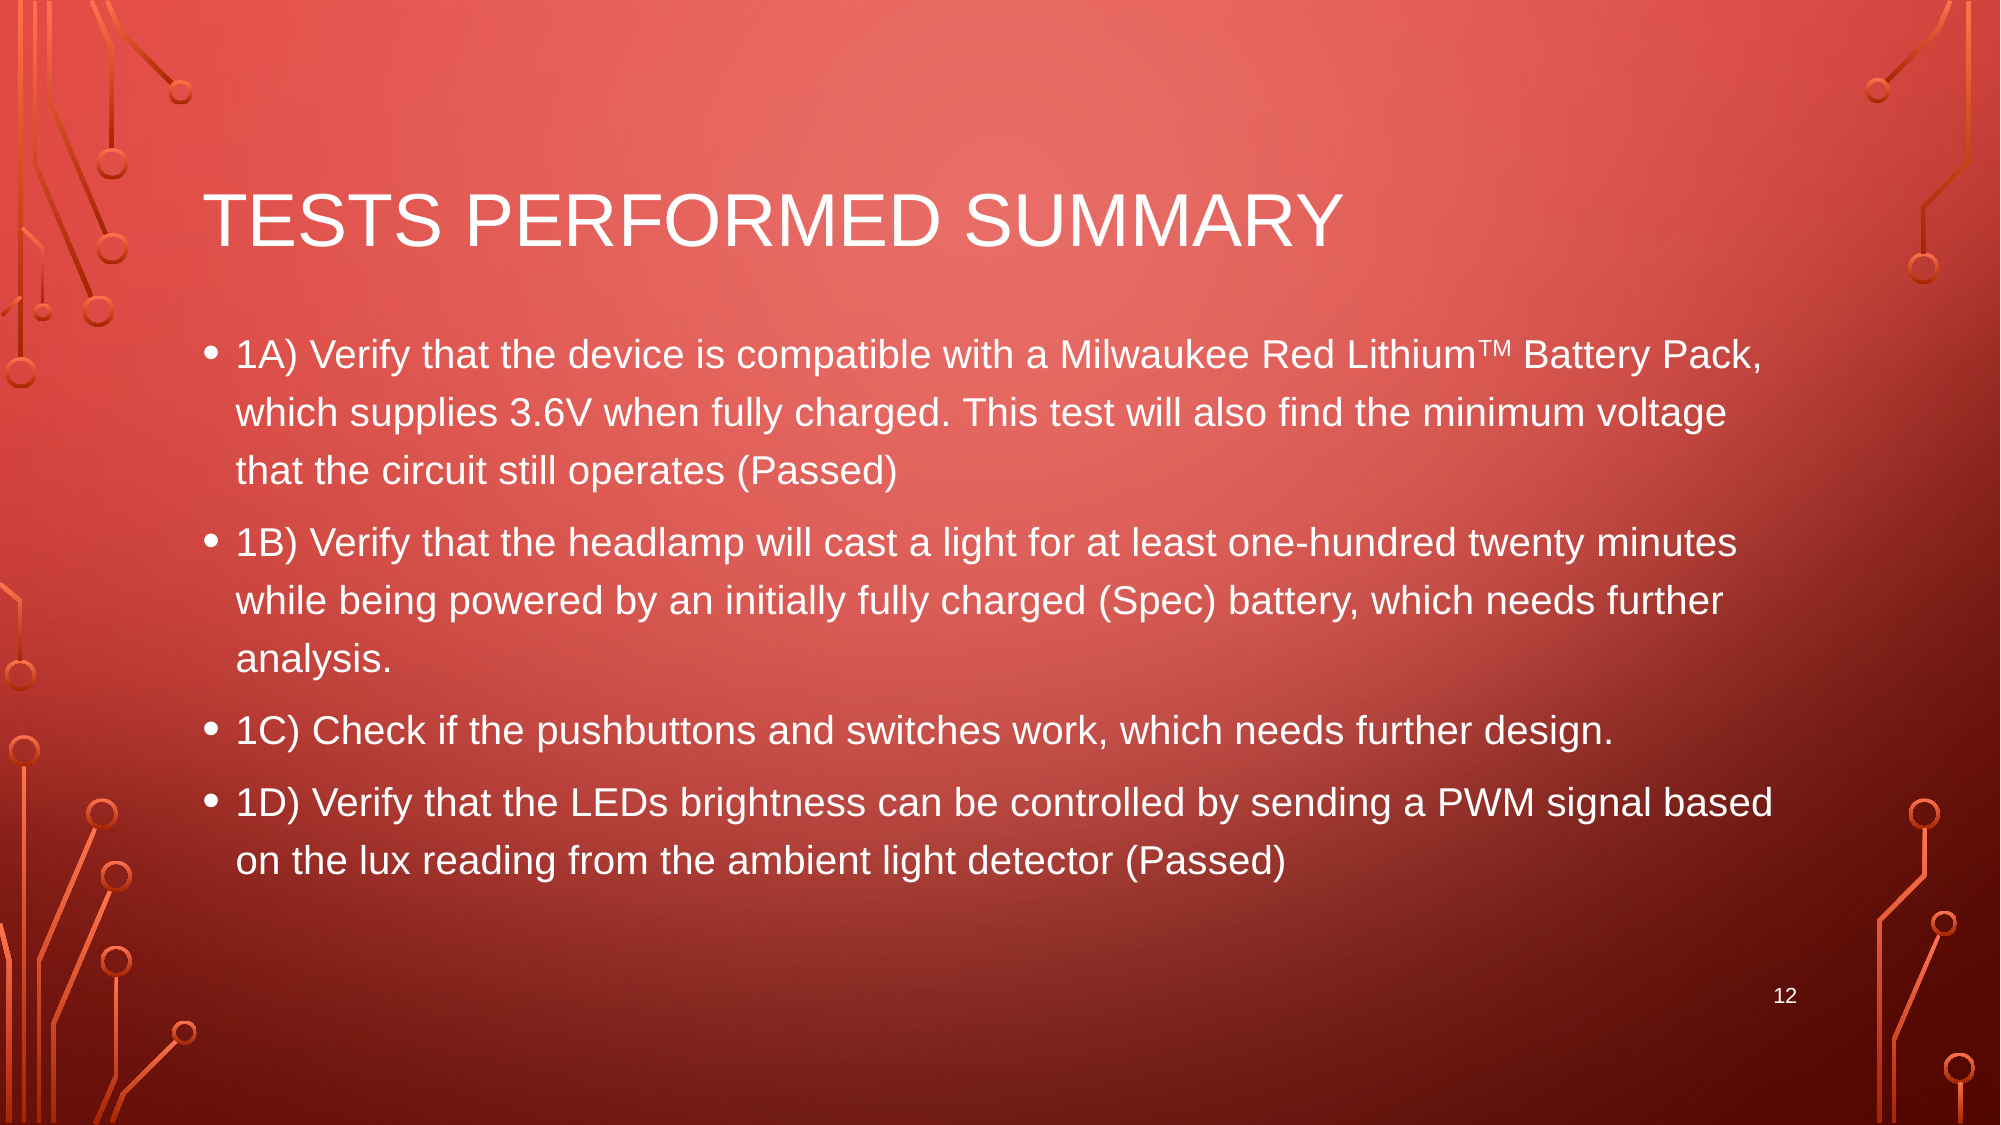

# Tests performed summary
1A) Verify that the device is compatible with a Milwaukee Red LithiumTM Battery Pack, which supplies 3.6V when fully charged. This test will also find the minimum voltage that the circuit still operates (Passed)
1B) Verify that the headlamp will cast a light for at least one-hundred twenty minutes while being powered by an initially fully charged (Spec) battery, which needs further analysis.
1C) Check if the pushbuttons and switches work, which needs further design.
1D) Verify that the LEDs brightness can be controlled by sending a PWM signal based on the lux reading from the ambient light detector (Passed)

12